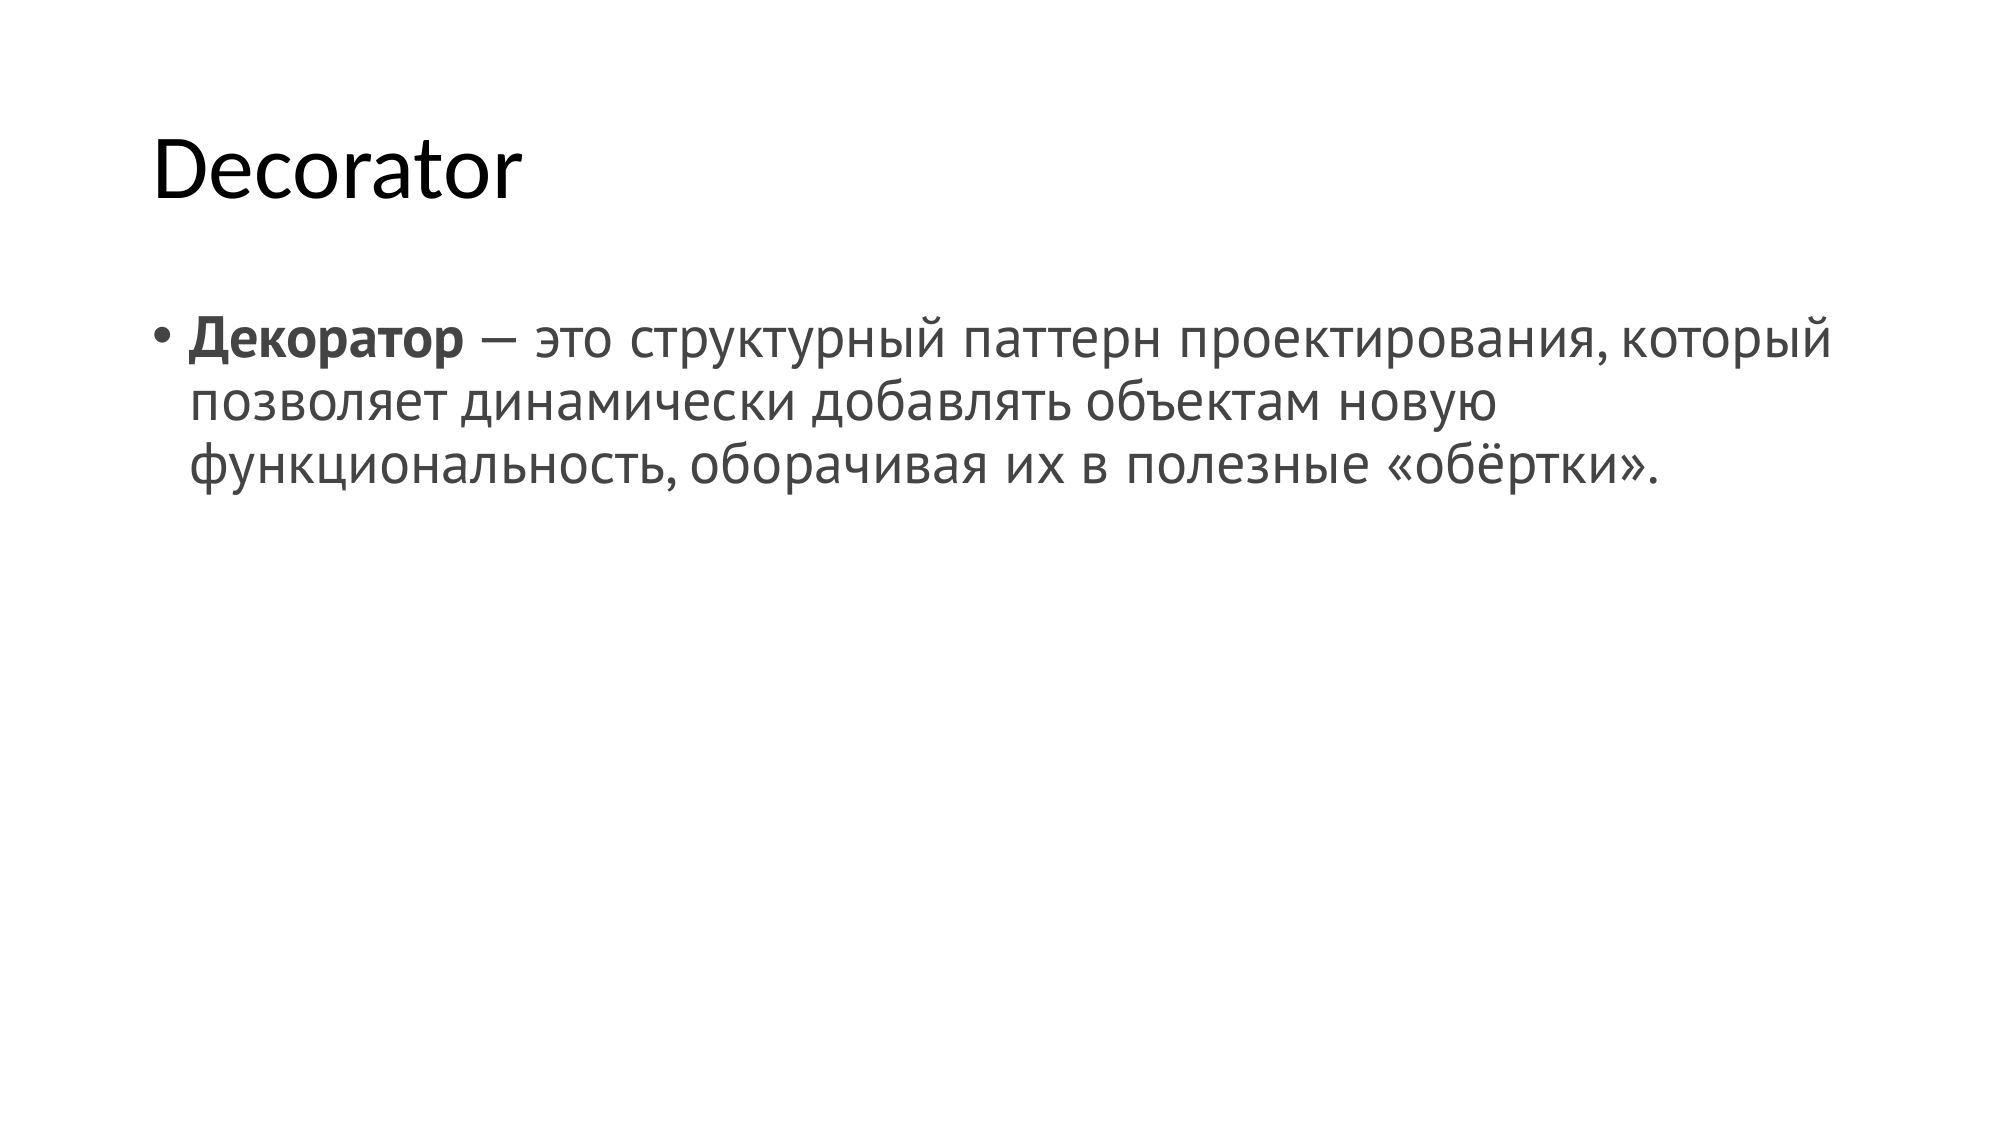

# Decorator
Декоратор — это структурный паттерн проектирования, который позволяет динамически добавлять объектам новую функциональность, оборачивая их в полезные «обёртки».